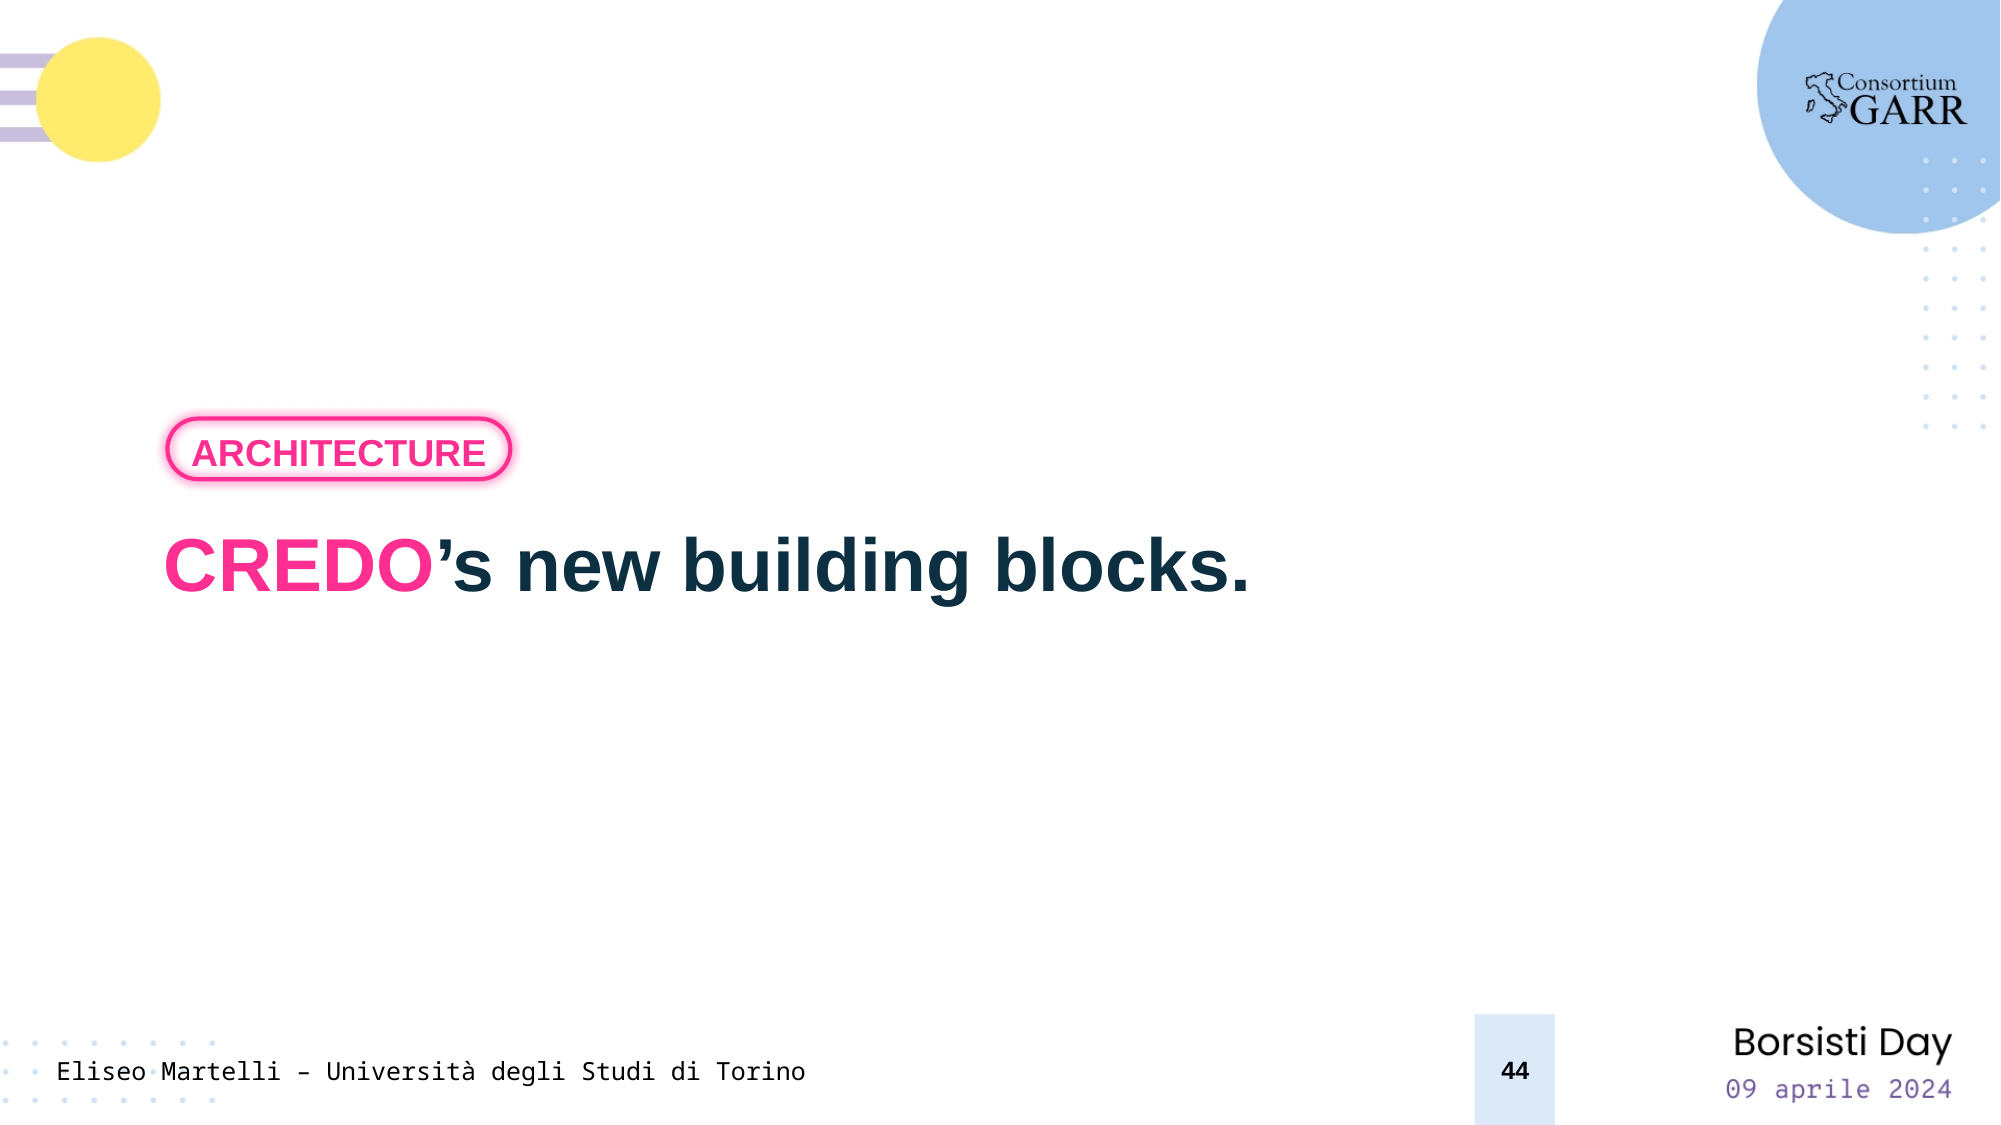

ARCHITECTURE
CREDO’s new building blocks.
44
Eliseo Martelli – Università degli Studi di Torino